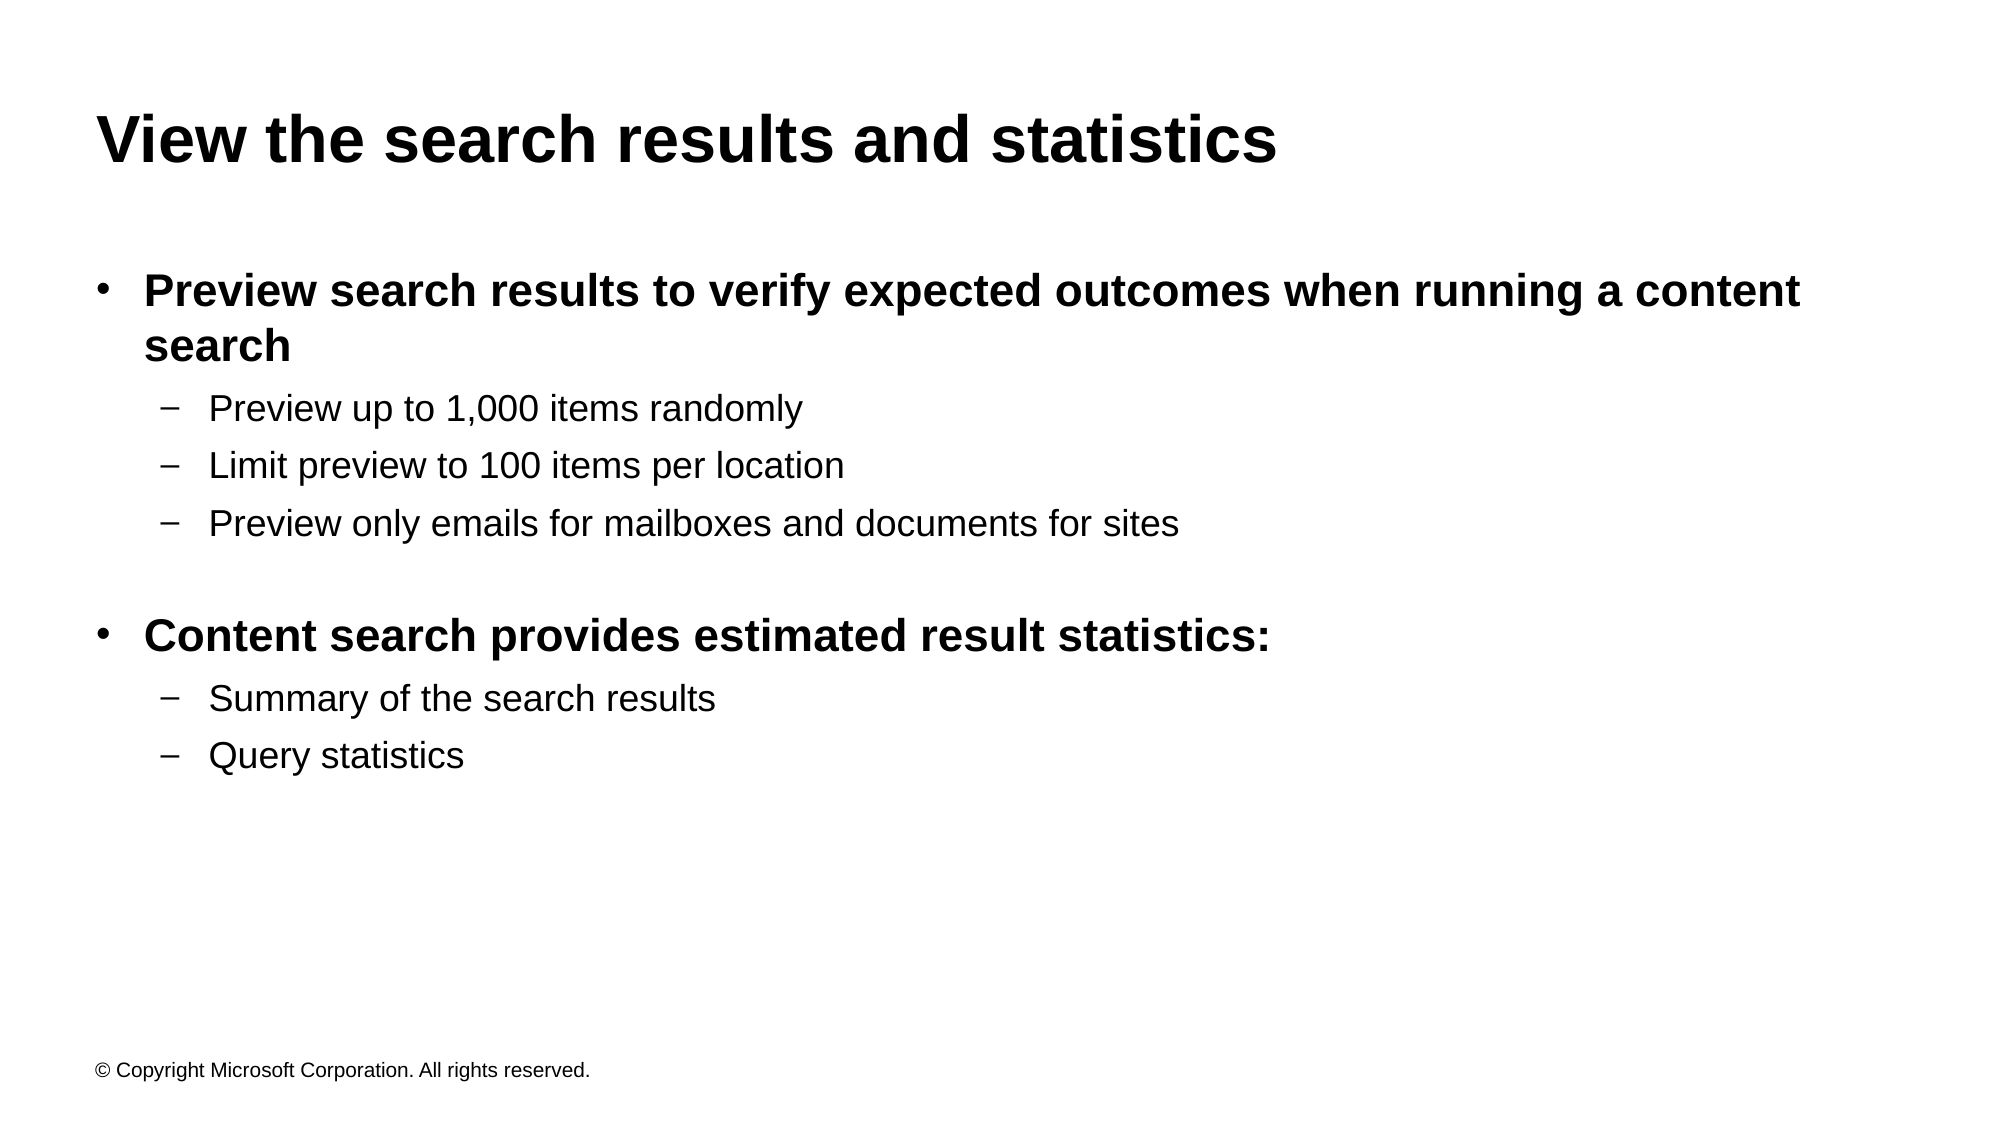

# View the search results and statistics
Preview search results to verify expected outcomes when running a content search
Preview up to 1,000 items randomly
Limit preview to 100 items per location
Preview only emails for mailboxes and documents for sites
Content search provides estimated result statistics:
Summary of the search results
Query statistics